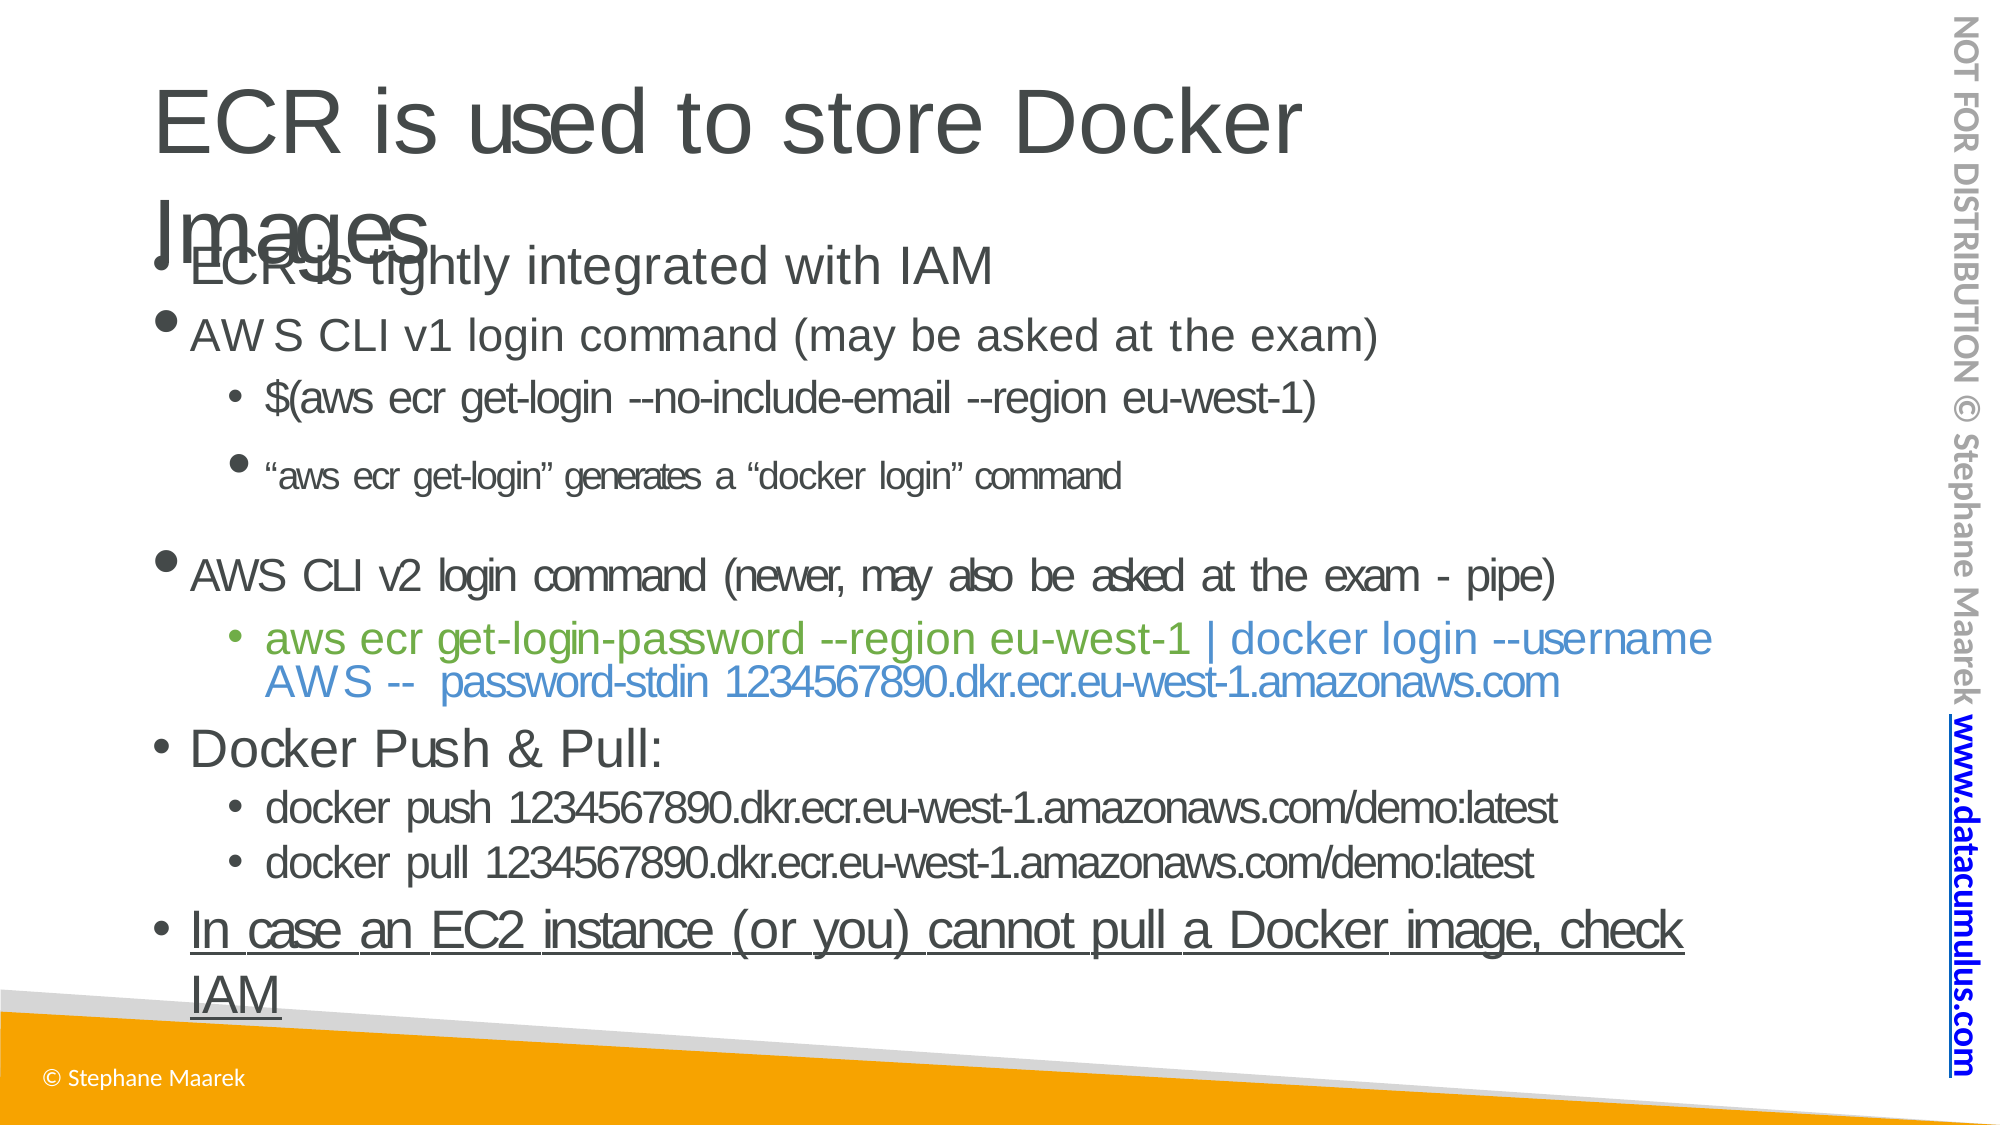

NOT FOR DISTRIBUTION © Stephane Maarek www.datacumulus.com
# ECR is used to store Docker Images
ECR is tightly integrated with IAM
AWS CLI v1 login command (may be asked at the exam)
$(aws ecr get-login --no-include-email --region eu-west-1)
“aws ecr get-login” generates a “docker login” command
AWS CLI v2 login command (newer, may also be asked at the exam - pipe)
aws ecr get-login-password --region eu-west-1 | docker login --username AWS --  password-stdin 1234567890.dkr.ecr.eu-west-1.amazonaws.com
Docker Push & Pull:
docker push 1234567890.dkr.ecr.eu-west-1.amazonaws.com/demo:latest
docker pull 1234567890.dkr.ecr.eu-west-1.amazonaws.com/demo:latest
In case an EC2 instance (or you) cannot pull a Docker image, check IAM
© Stephane Maarek